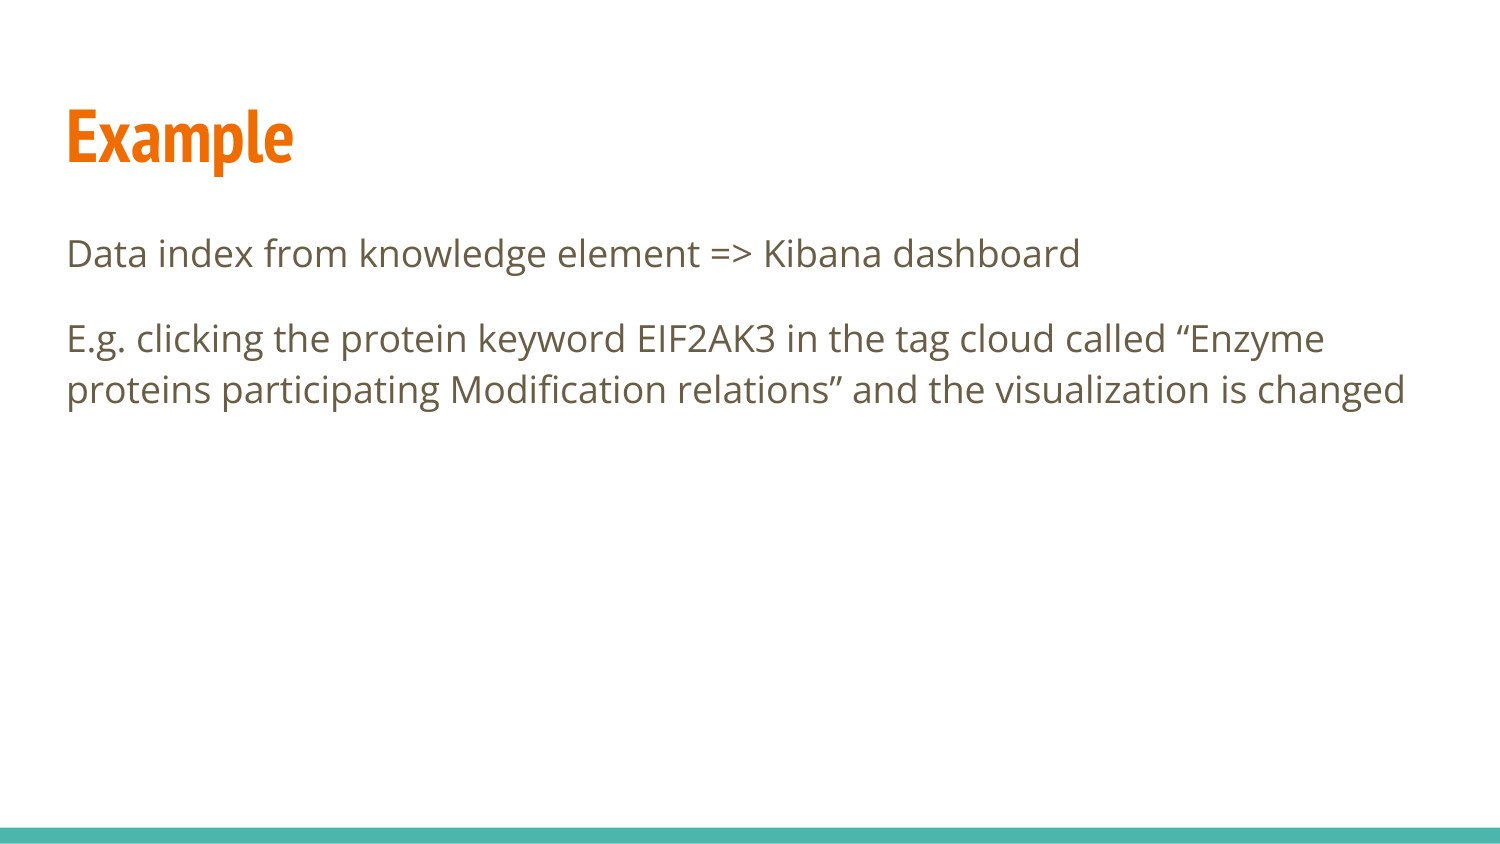

# Example
Data index from knowledge element => Kibana dashboard
E.g. clicking the protein keyword EIF2AK3 in the tag cloud called “Enzyme proteins participating Modification relations” and the visualization is changed